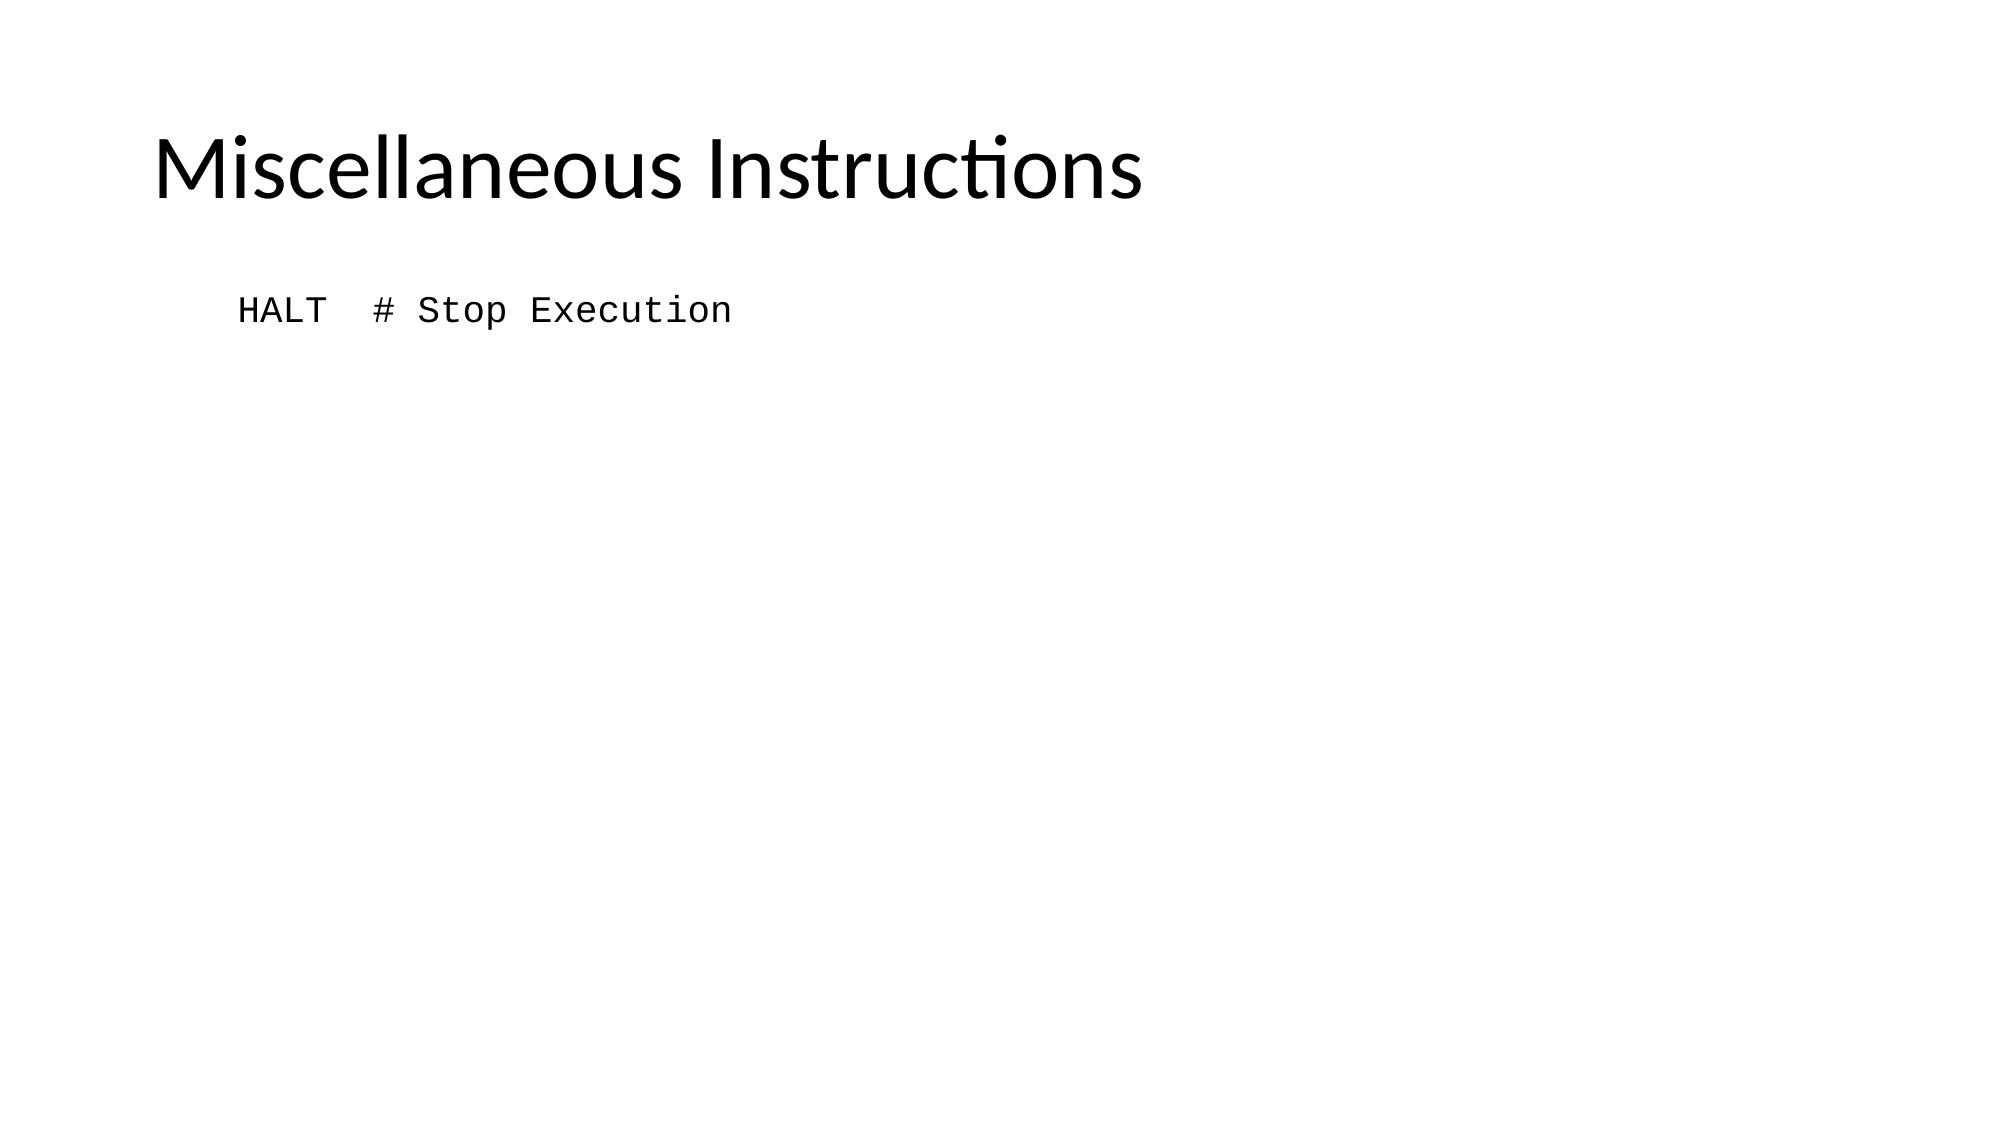

# Miscellaneous Instructions
HALT  # Stop Execution